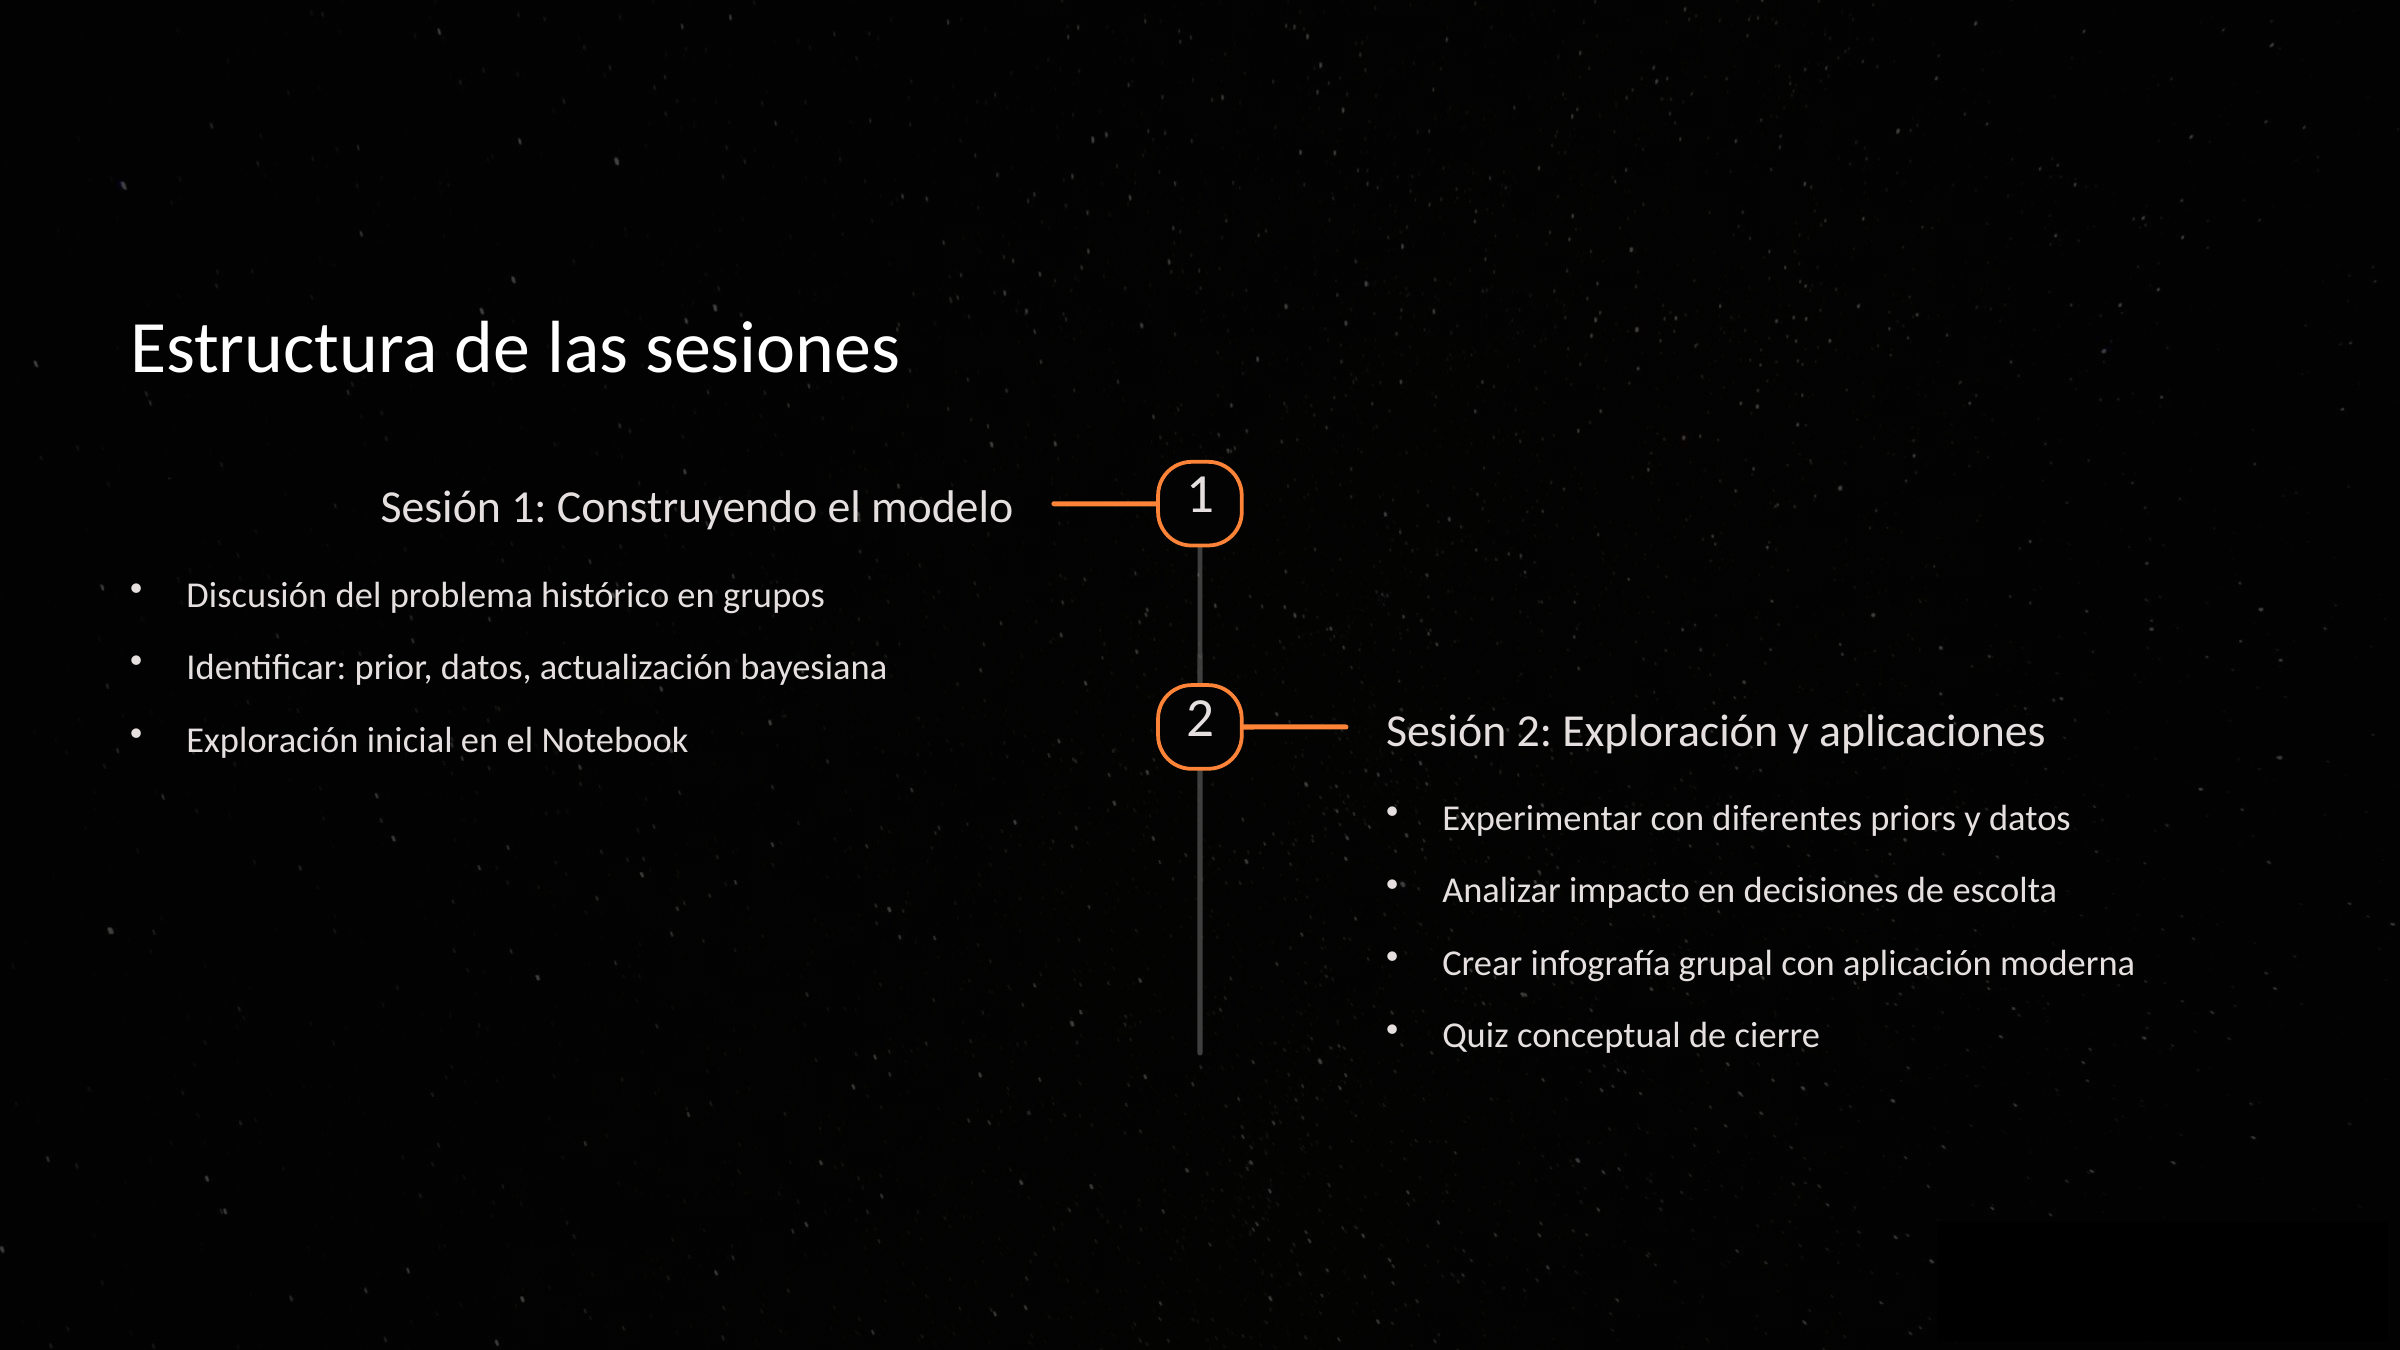

Estructura de las sesiones

1
Sesión 1: Construyendo el modelo

Discusión del problema histórico en grupos
Identificar: prior, datos, actualización bayesiana

2
Sesión 2: Exploración y aplicaciones
Exploración inicial en el Notebook

Experimentar con diferentes priors y datos
Analizar impacto en decisiones de escolta
Crear infografía grupal con aplicación moderna
Quiz conceptual de cierre